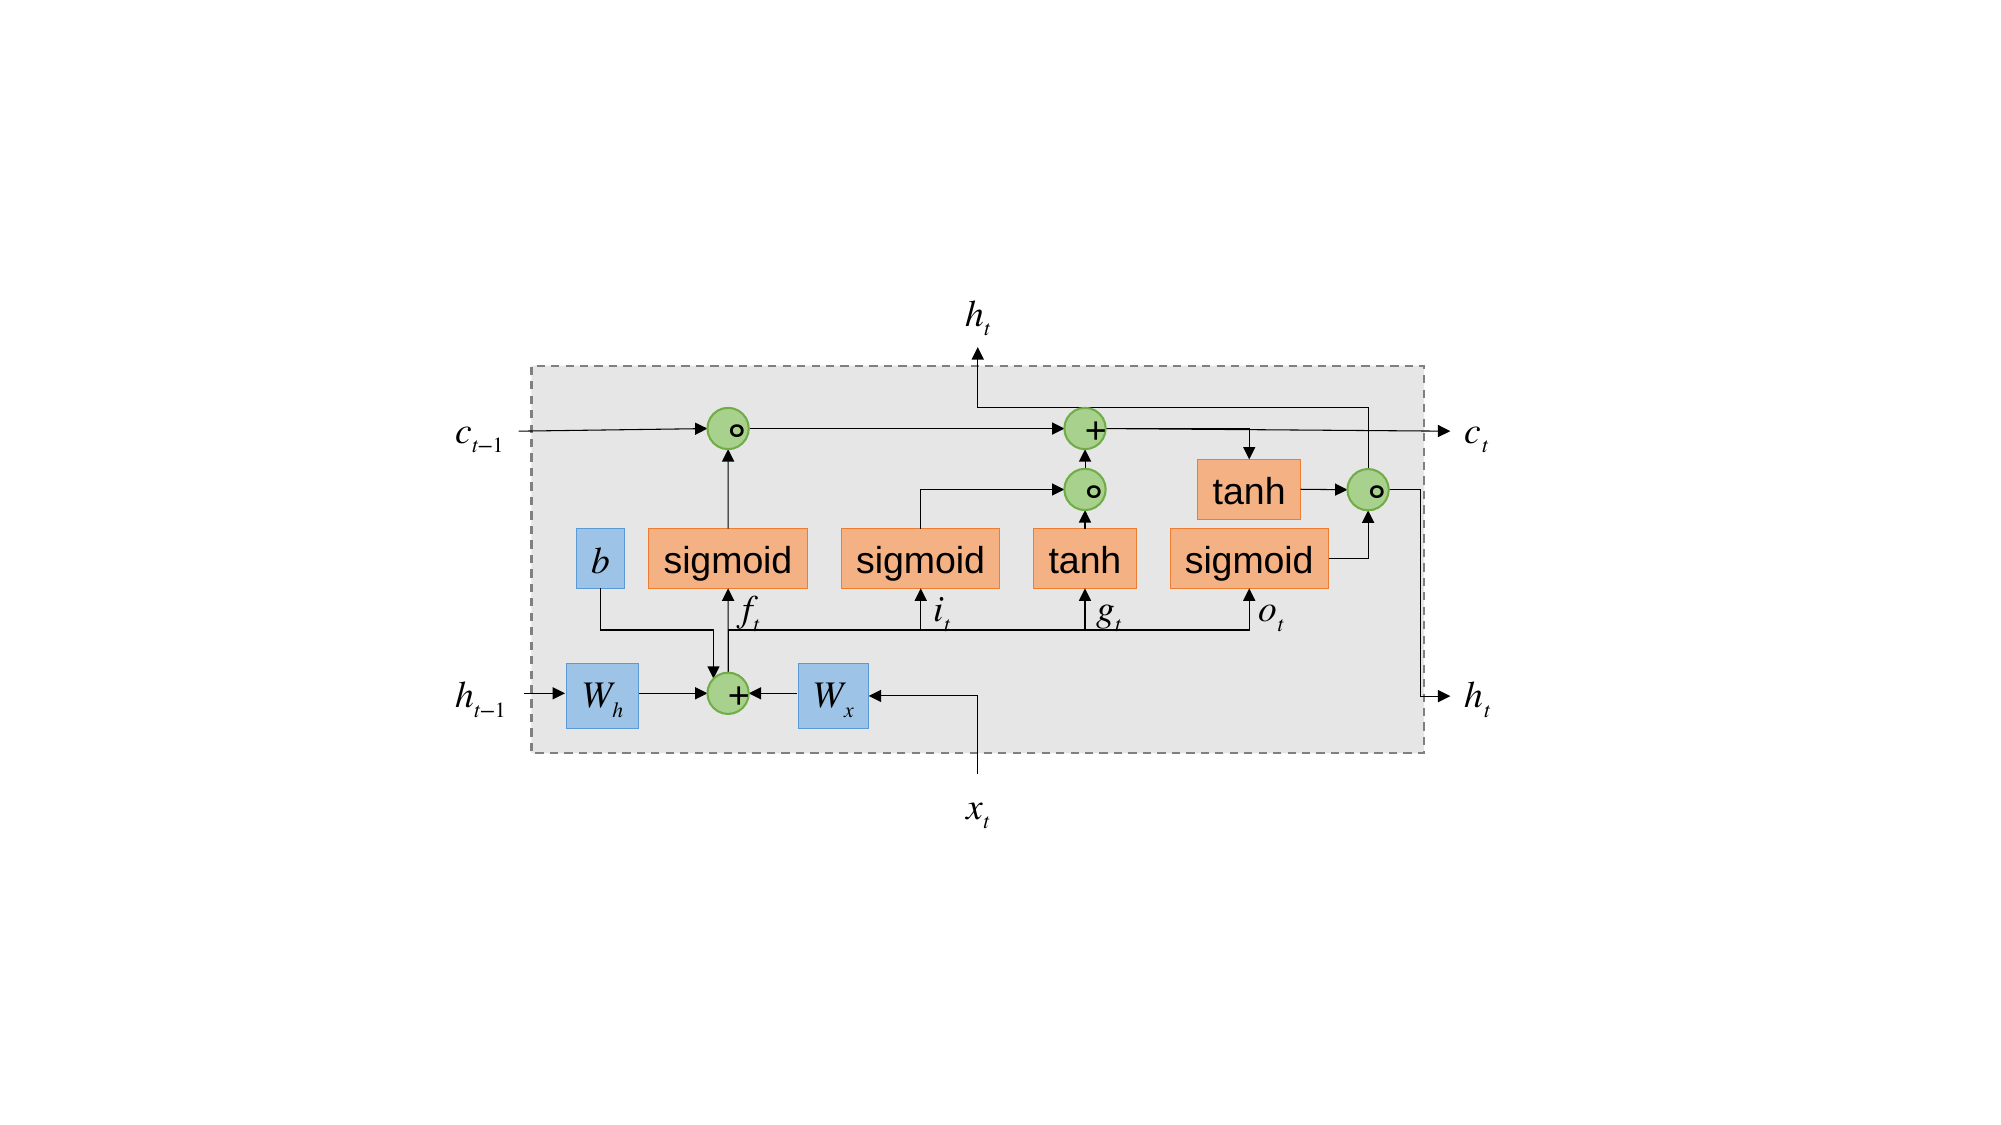

ht

ct−1
ct
৹
+
tanh
৹
৹
b
sigmoid
sigmoid
tanh
sigmoid
ft
it
gt
ot
ht−1
Wh
Wx
ht
+
xt